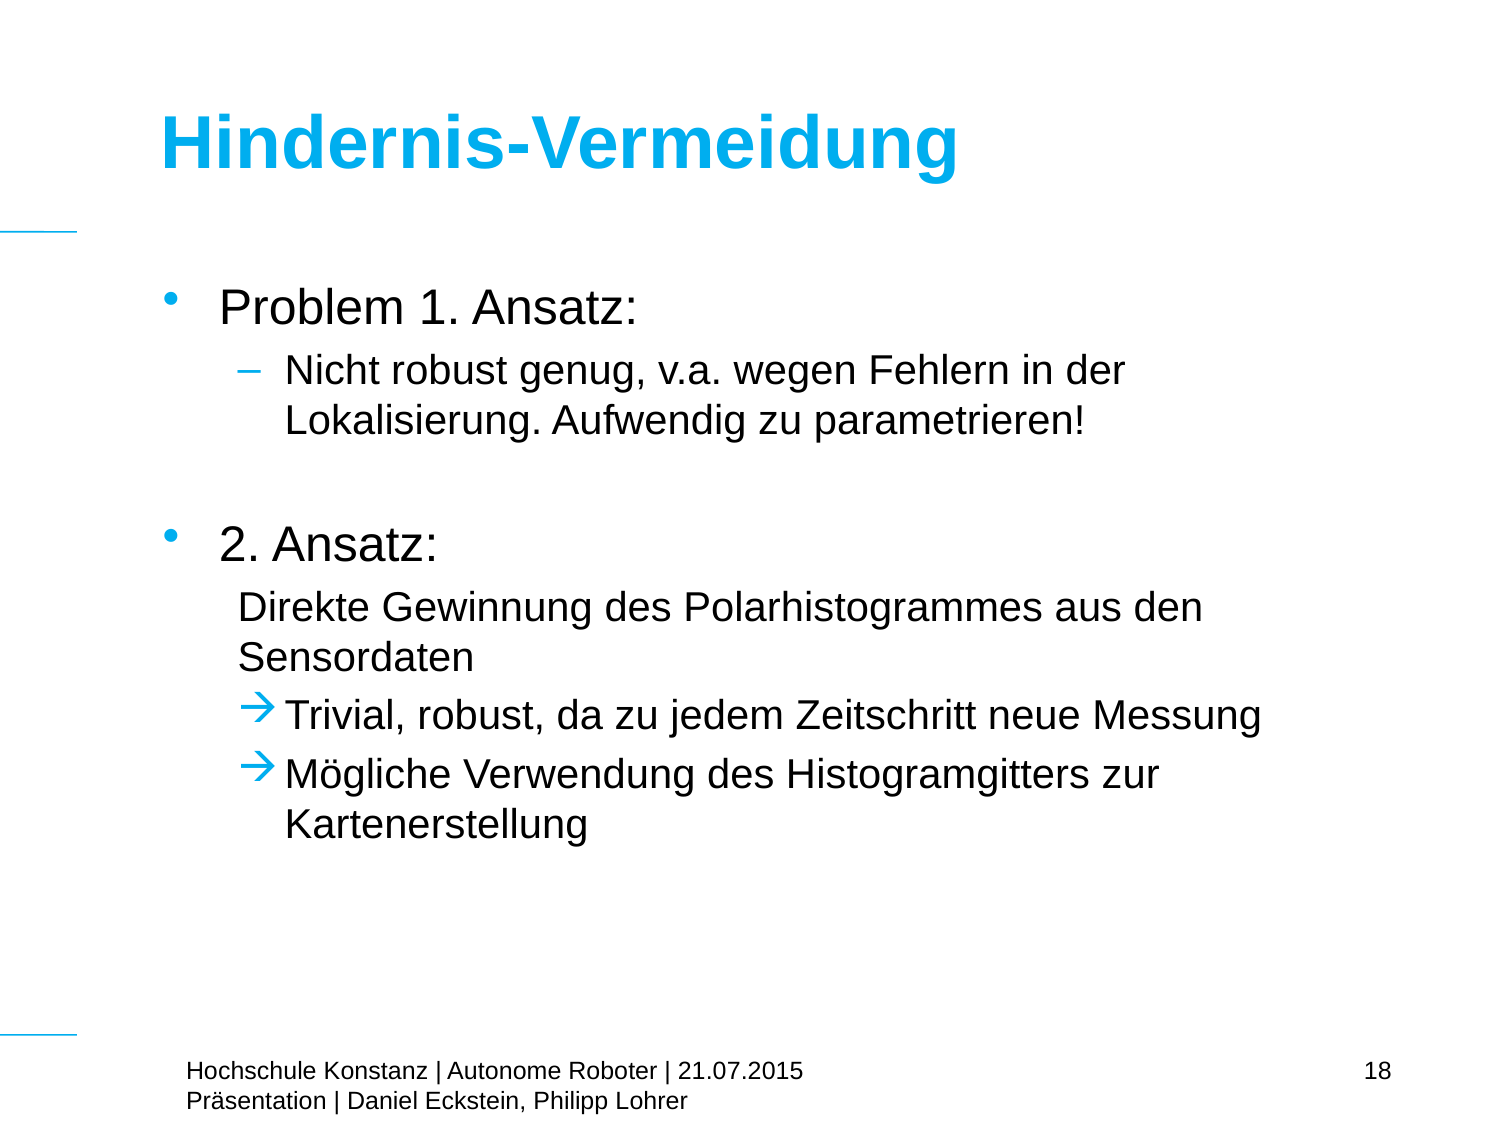

# Hindernis-Vermeidung
Problem 1. Ansatz:
Nicht robust genug, v.a. wegen Fehlern in der        Lokalisierung. Aufwendig zu parametrieren!

2. Ansatz:
Direkte Gewinnung des Polarhistogrammes aus den Sensordaten
Trivial, robust, da zu jedem Zeitschritt neue Messung
Mögliche Verwendung des Histogramgitters zur Kartenerstellung

Hochschule Konstanz | Autonome Roboter | 21.07.2015
Präsentation | Daniel Eckstein, Philipp Lohrer

18